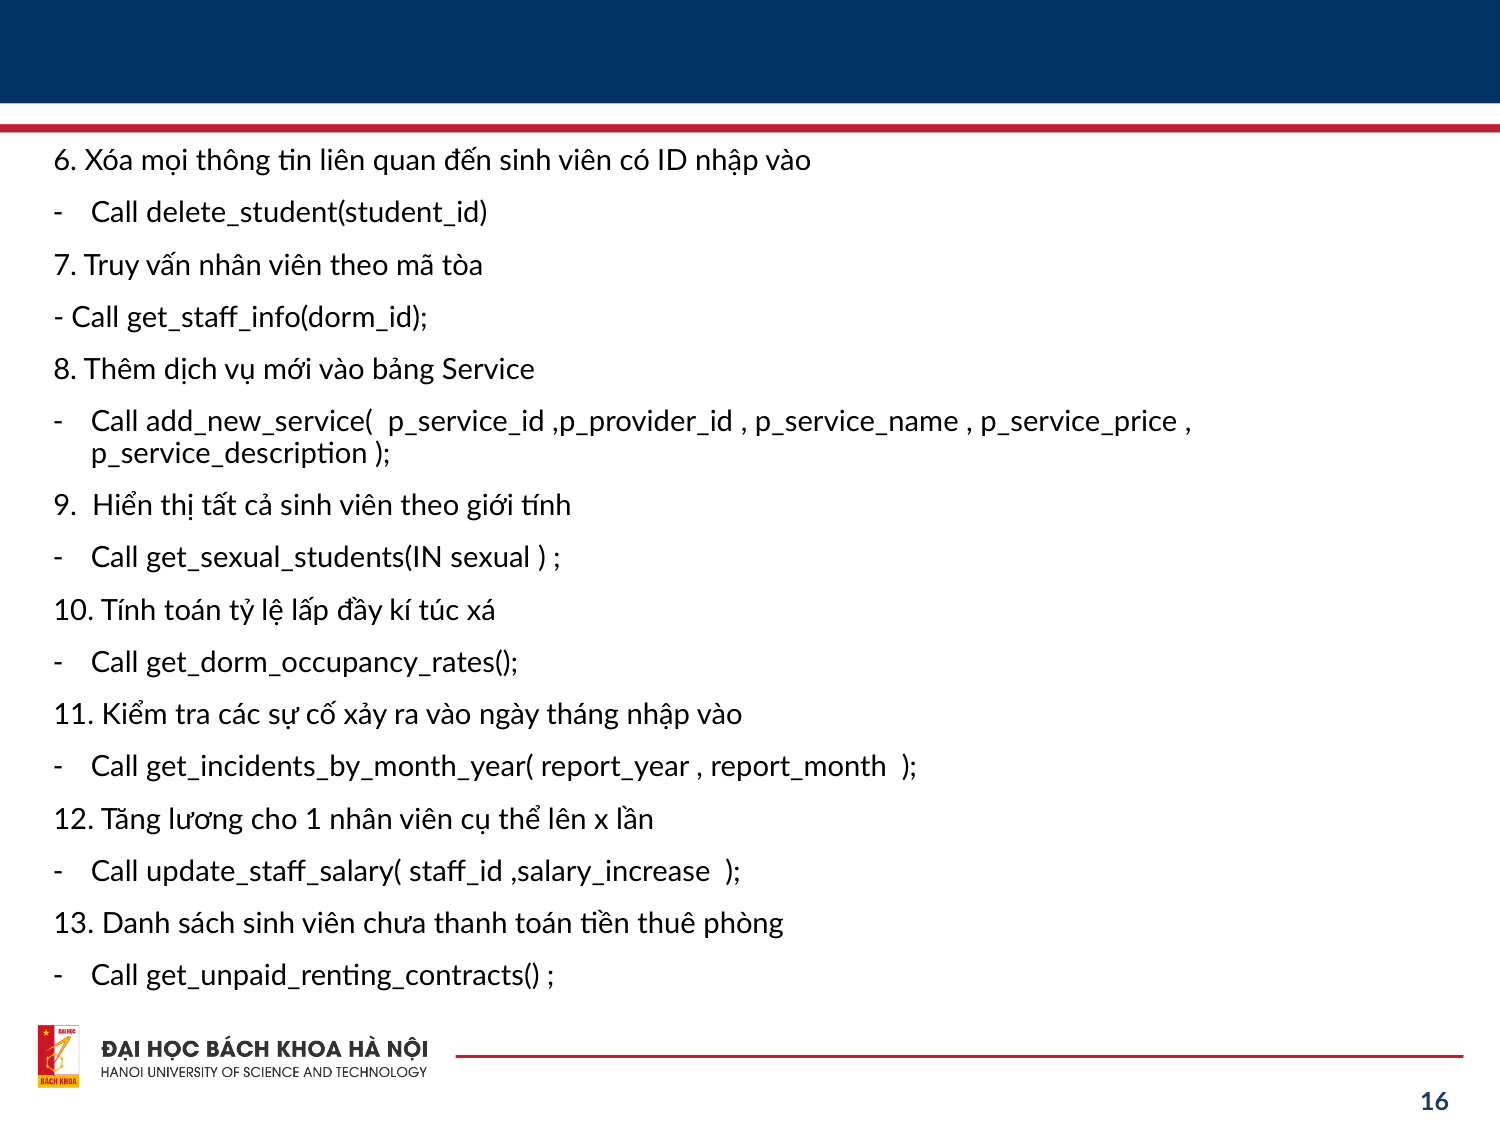

#
6. Xóa mọi thông tin liên quan đến sinh viên có ID nhập vào
Call delete_student(student_id)
7. Truy vấn nhân viên theo mã tòa
- Call get_staff_info(dorm_id);
8. Thêm dịch vụ mới vào bảng Service
Call add_new_service(  p_service_id ,p_provider_id , p_service_name , p_service_price , p_service_description );
9.  Hiển thị tất cả sinh viên theo giới tính
Call get_sexual_students(IN sexual ) ;
10. Tính toán tỷ lệ lấp đầy kí túc xá
Call get_dorm_occupancy_rates();
11. Kiểm tra các sự cố xảy ra vào ngày tháng nhập vào
Call get_incidents_by_month_year( report_year , report_month  );
12. Tăng lương cho 1 nhân viên cụ thể lên x lần
Call update_staff_salary( staff_id ,salary_increase  );
13. Danh sách sinh viên chưa thanh toán tiền thuê phòng
Call get_unpaid_renting_contracts() ;
16